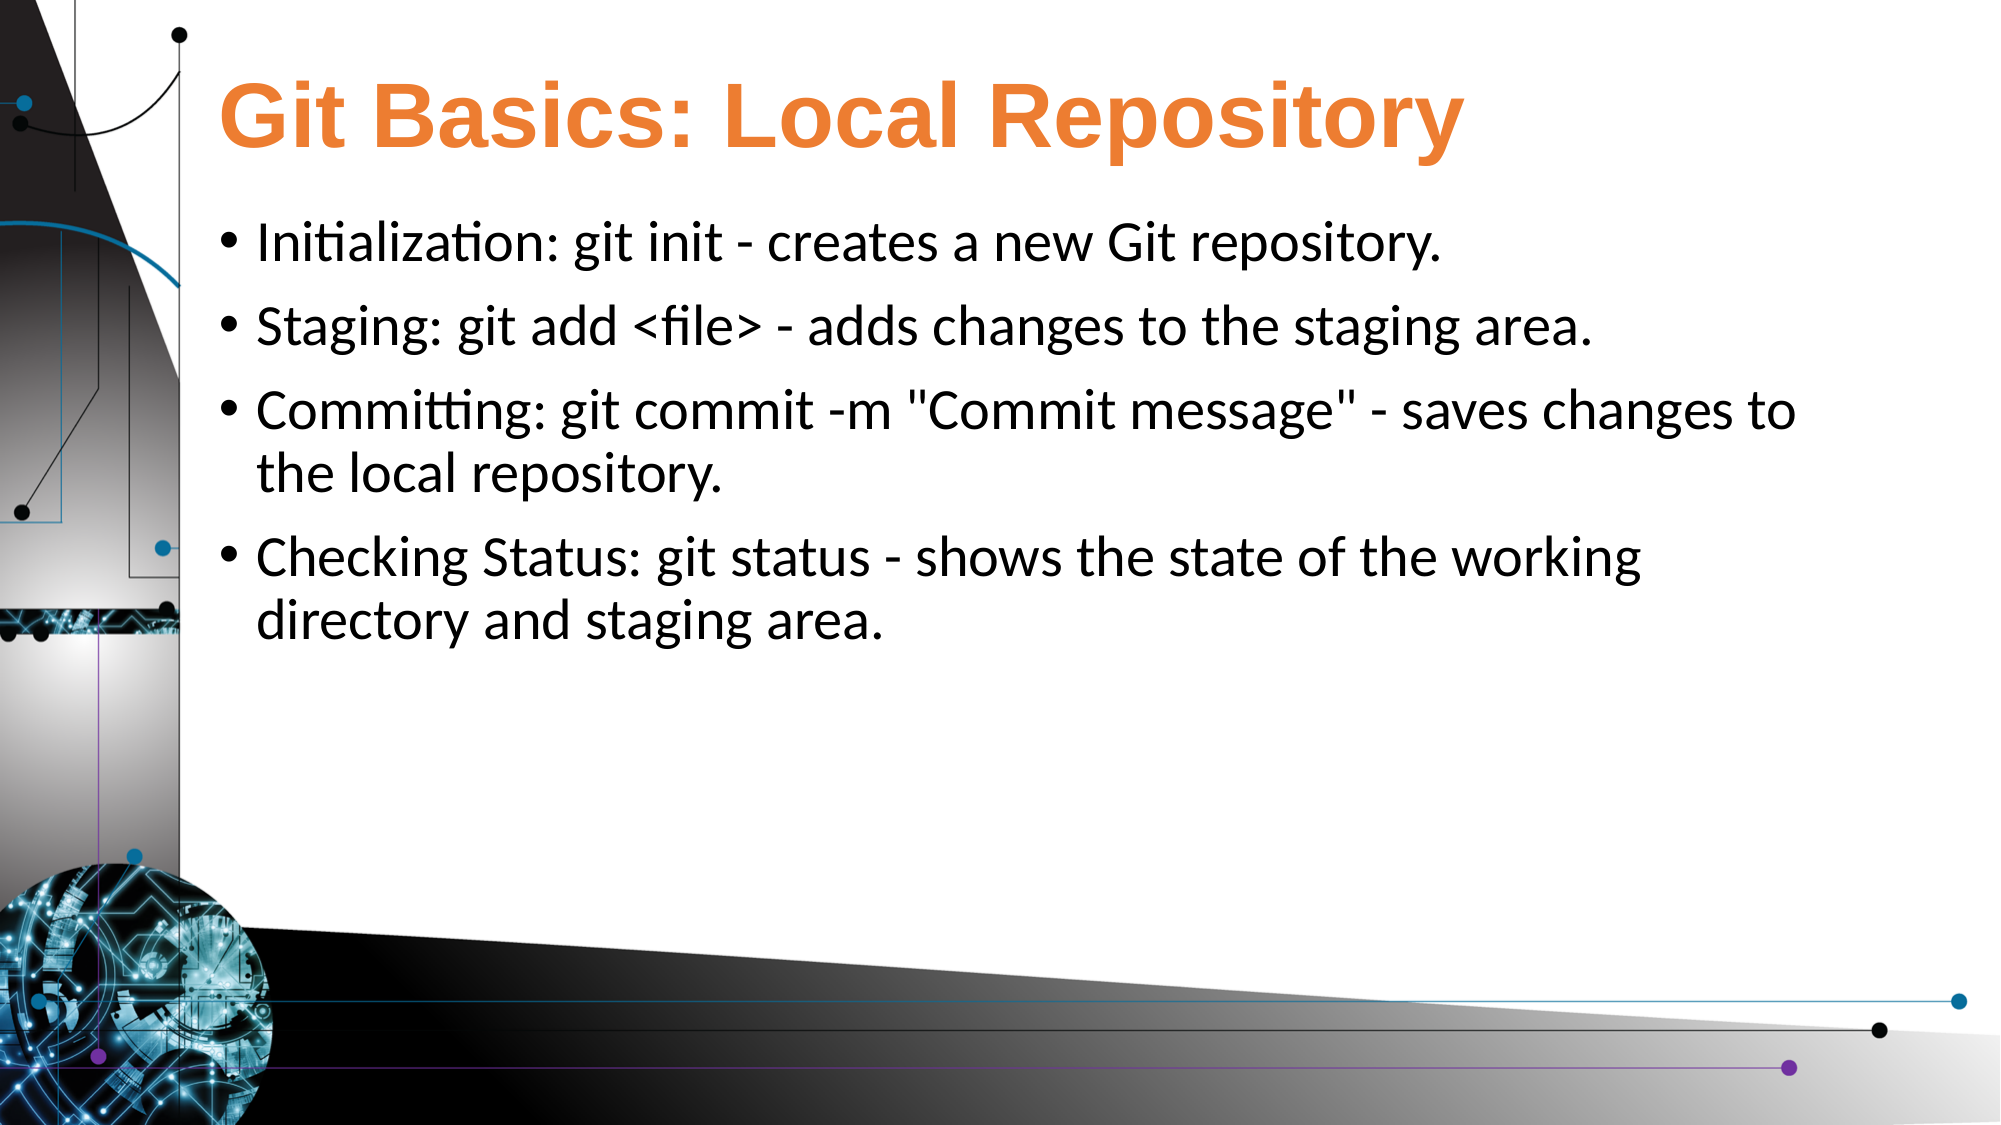

# Git Basics: Local Repository
Initialization: git init - creates a new Git repository.
Staging: git add <file> - adds changes to the staging area.
Committing: git commit -m "Commit message" - saves changes to the local repository.
Checking Status: git status - shows the state of the working directory and staging area.